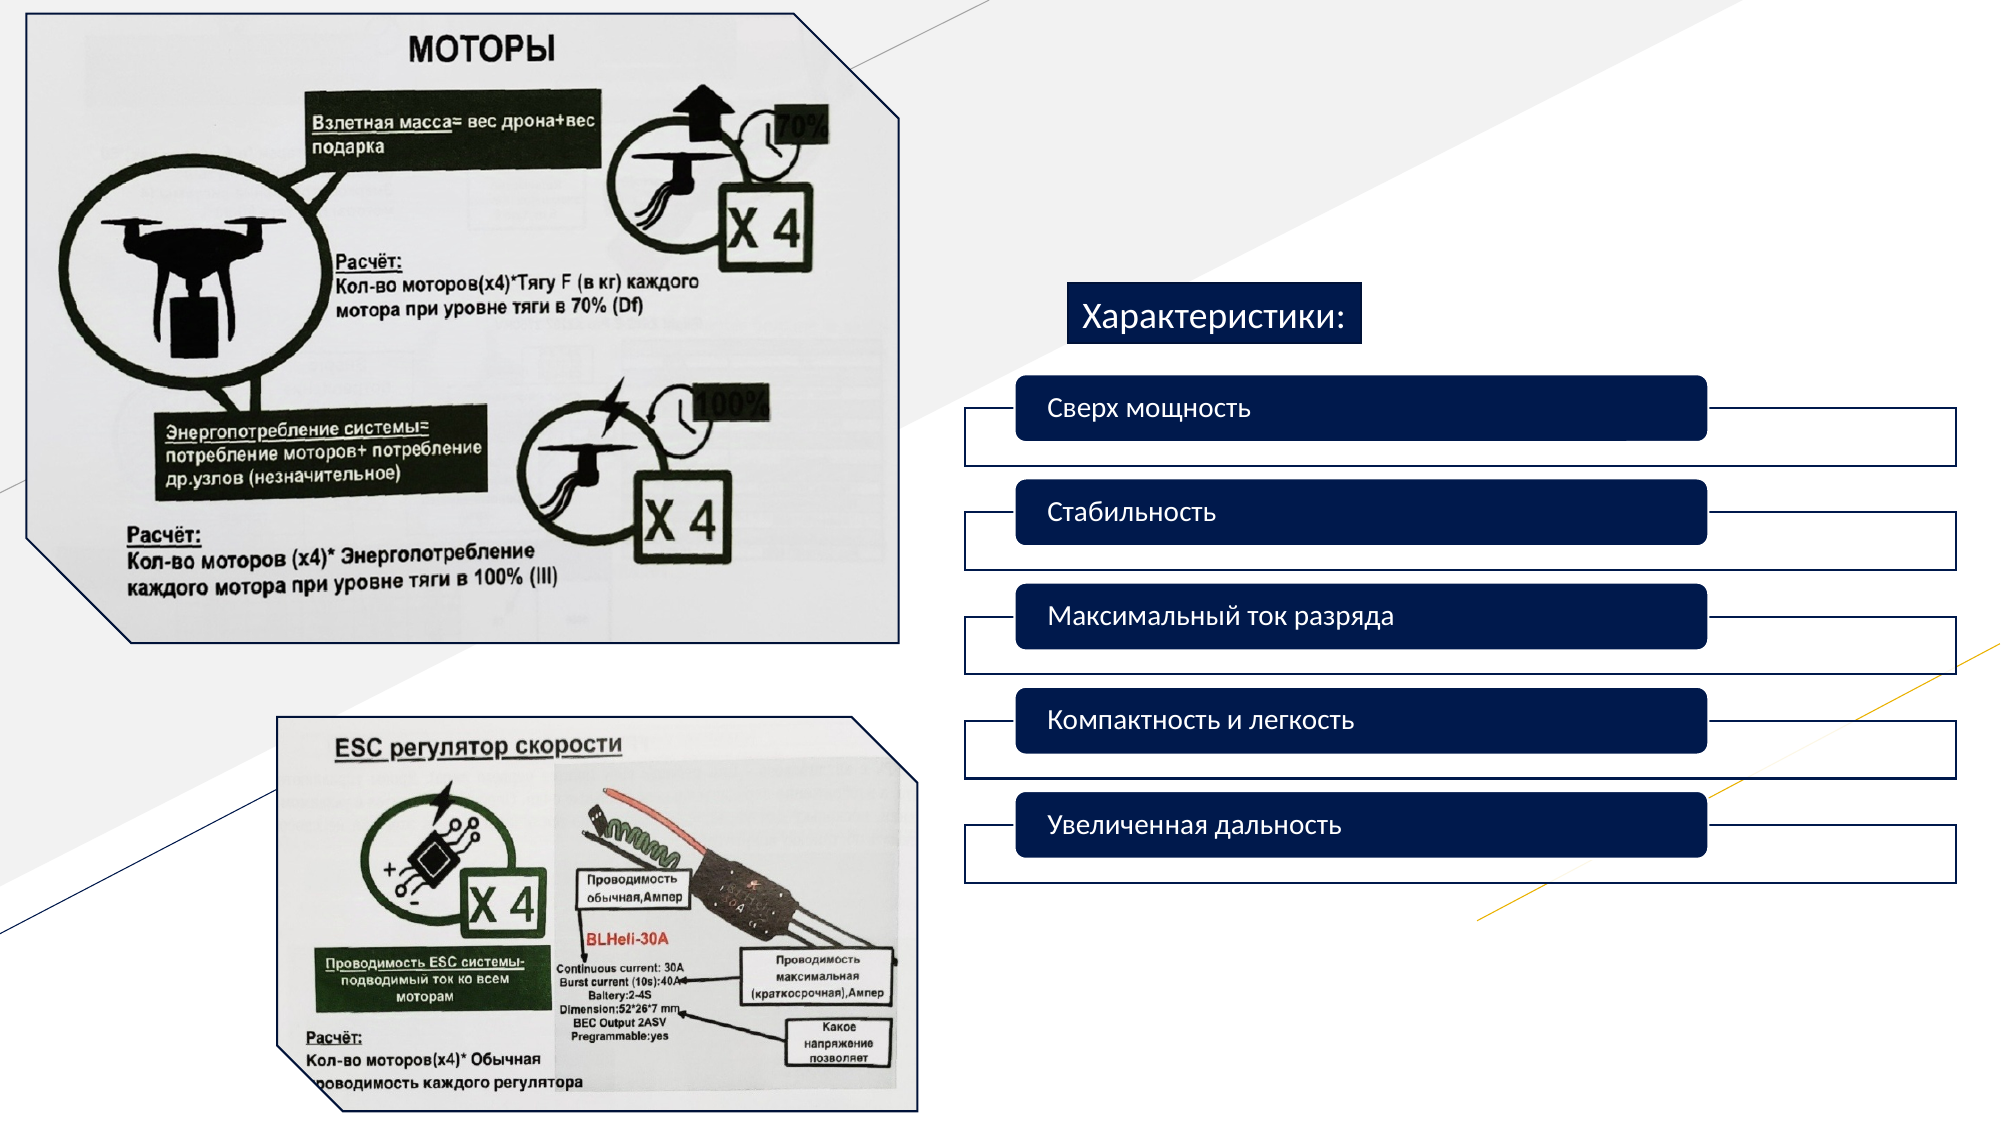

Характеристики:
Сверх мощность
Стабильность
Максимальный ток разряда
Компактность и легкость
Увеличенная дальность